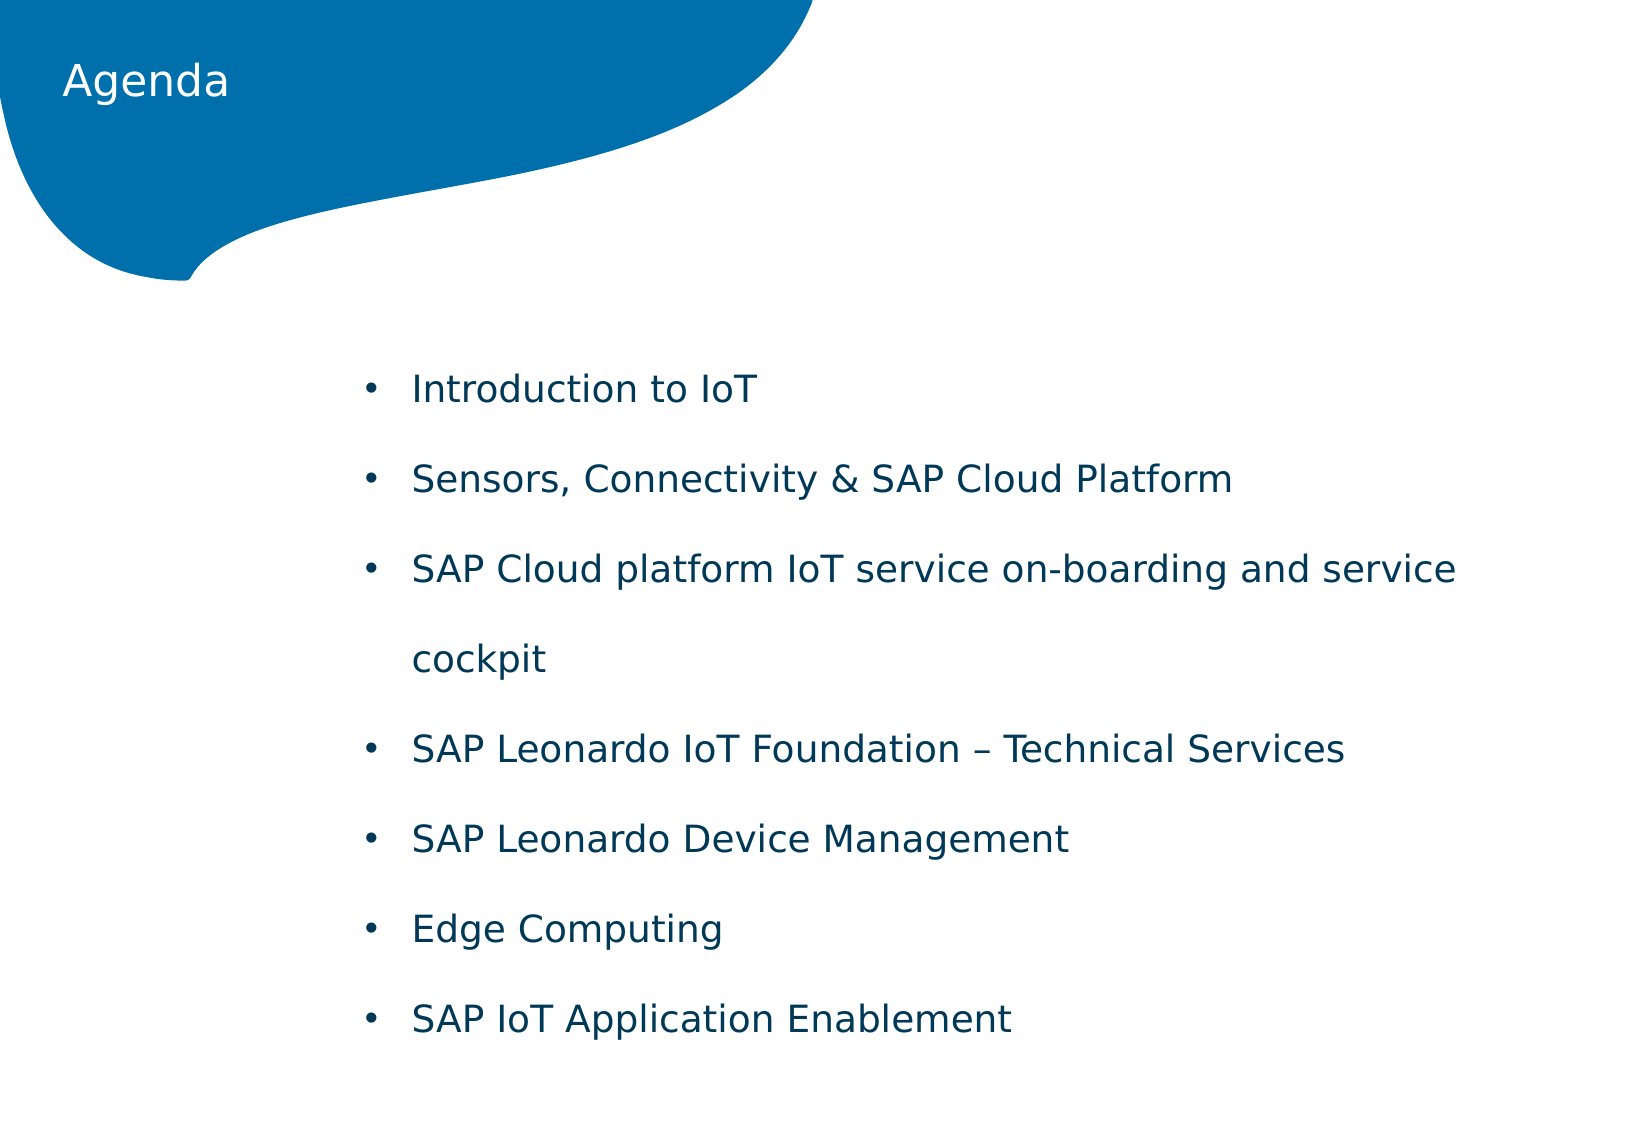

# Agenda

Agenda
Introduction to IoT
Sensors, Connectivity & SAP Cloud Platform
SAP Cloud platform IoT service on-boarding and service cockpit
SAP Leonardo IoT Foundation – Technical Services
SAP Leonardo Device Management
Edge Computing
SAP IoT Application Enablement